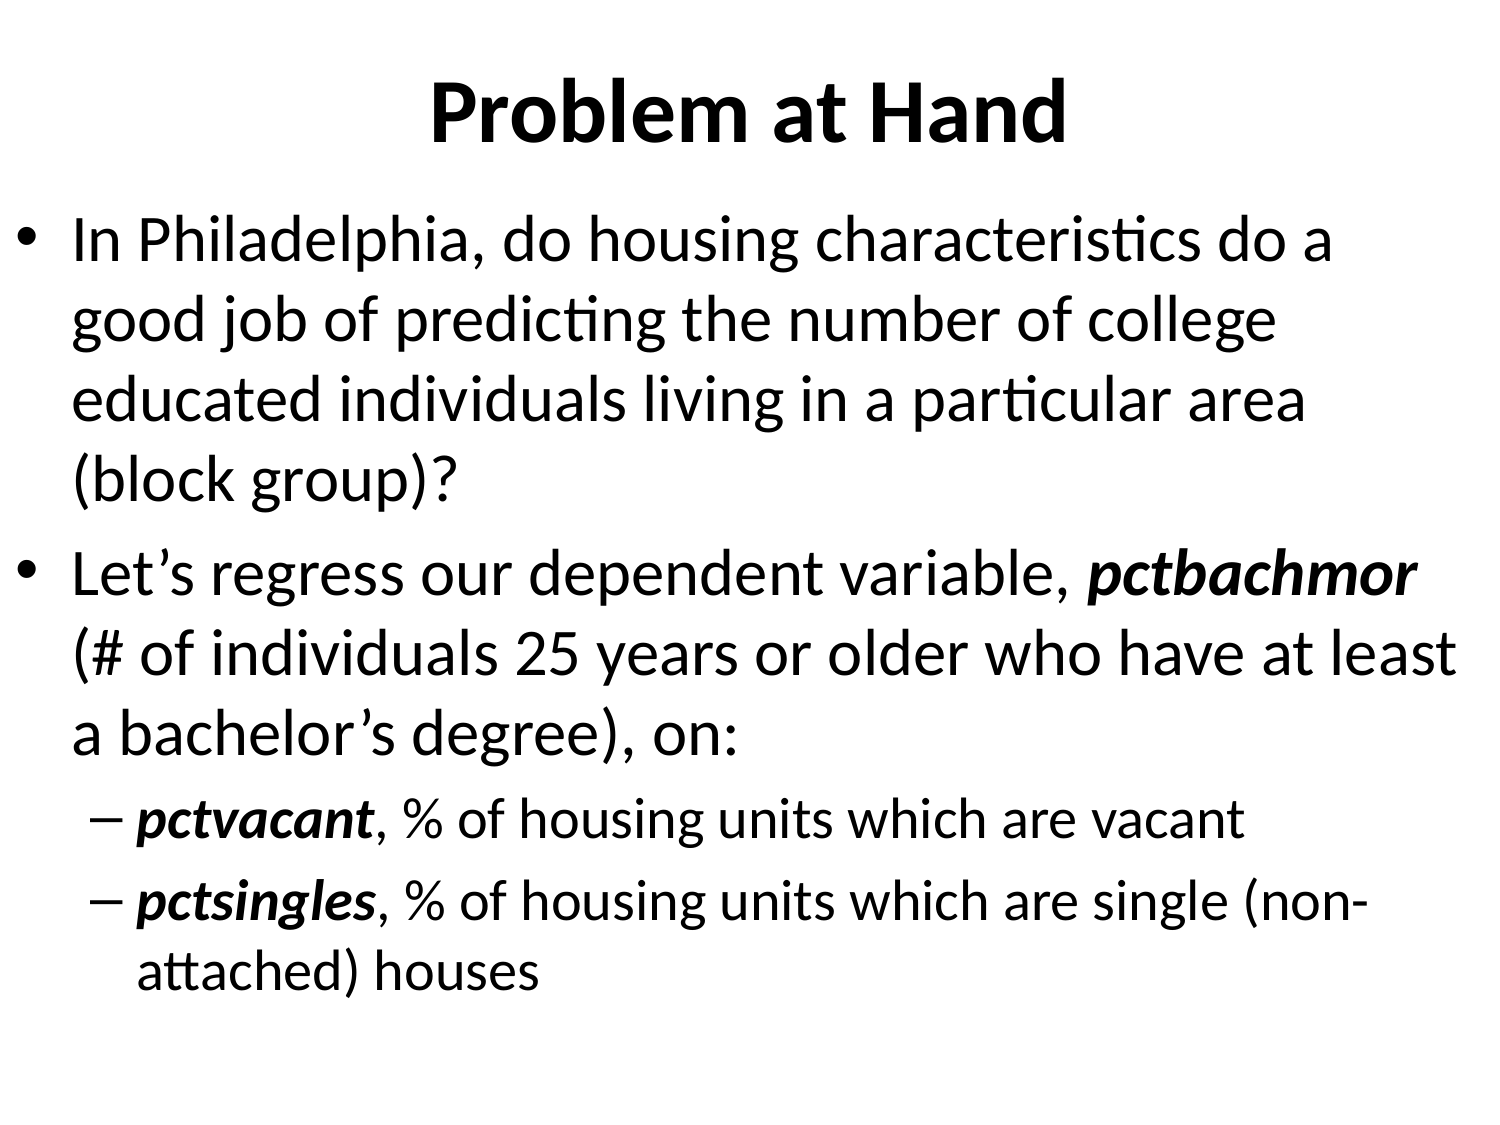

# Problem at Hand
In Philadelphia, do housing characteristics do a good job of predicting the number of college educated individuals living in a particular area (block group)?
Let’s regress our dependent variable, pctbachmor (# of individuals 25 years or older who have at least a bachelor’s degree), on:
pctvacant, % of housing units which are vacant
pctsingles, % of housing units which are single (non-attached) houses